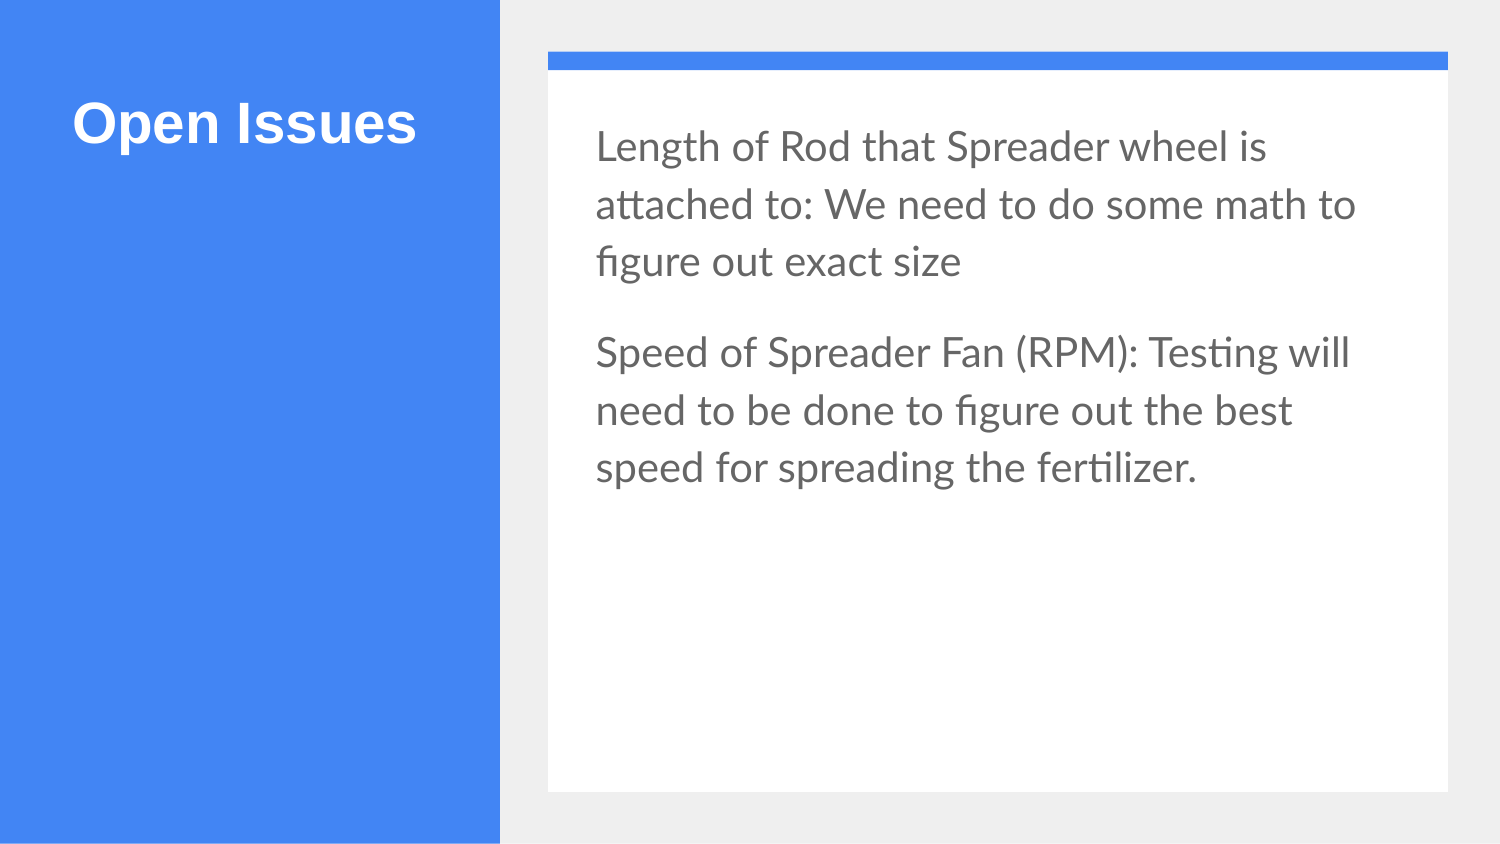

# Open Issues
Length of Rod that Spreader wheel is attached to: We need to do some math to figure out exact size
Speed of Spreader Fan (RPM): Testing will need to be done to figure out the best speed for spreading the fertilizer.